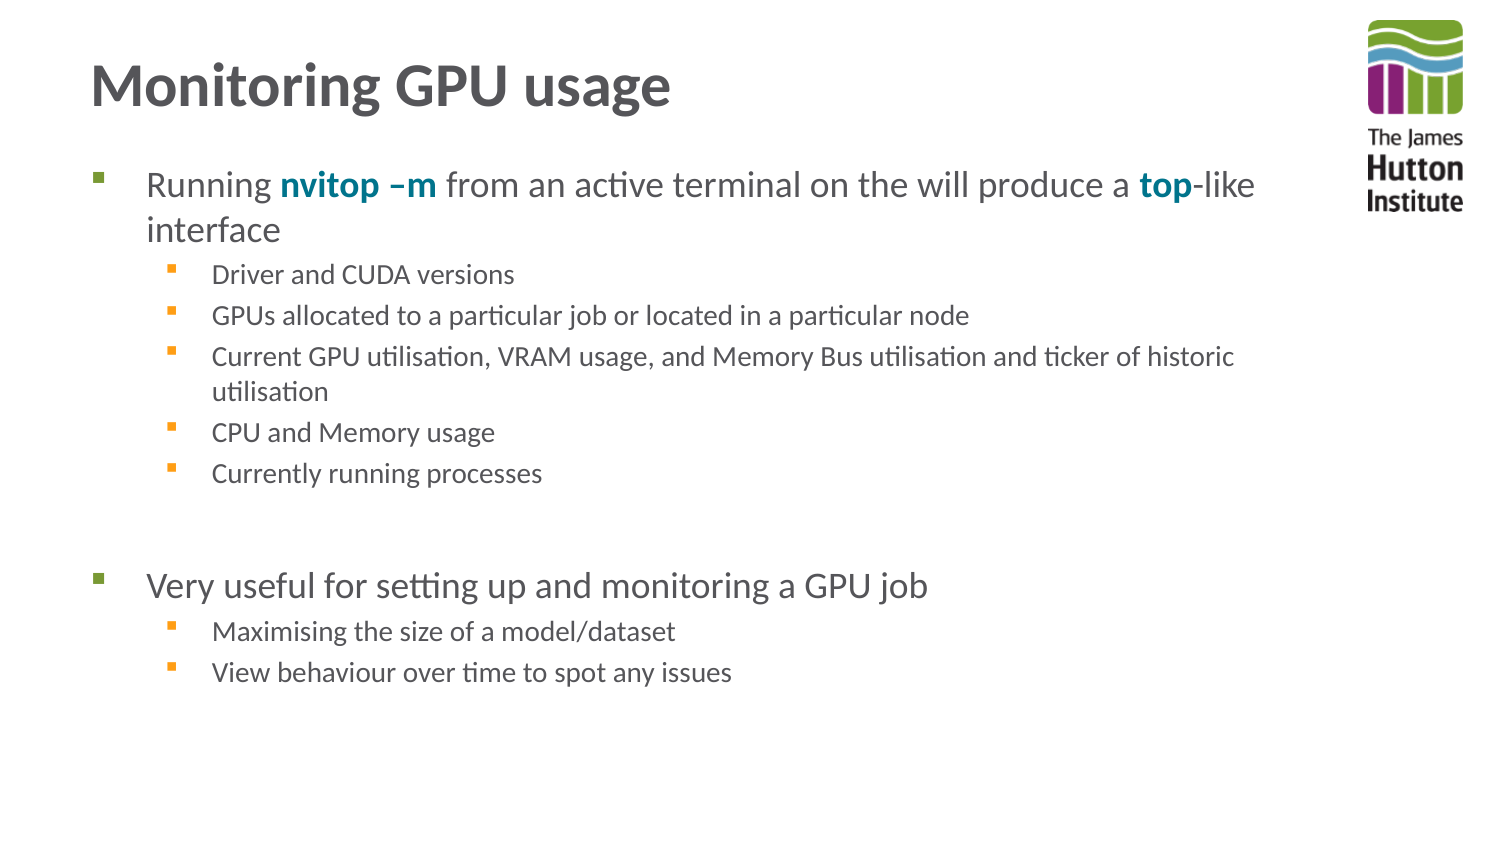

# Monitoring GPU usage
Running nvitop –m from an active terminal on the will produce a top-like interface
Driver and CUDA versions
GPUs allocated to a particular job or located in a particular node
Current GPU utilisation, VRAM usage, and Memory Bus utilisation and ticker of historic utilisation
CPU and Memory usage
Currently running processes

Very useful for setting up and monitoring a GPU job
Maximising the size of a model/dataset
View behaviour over time to spot any issues